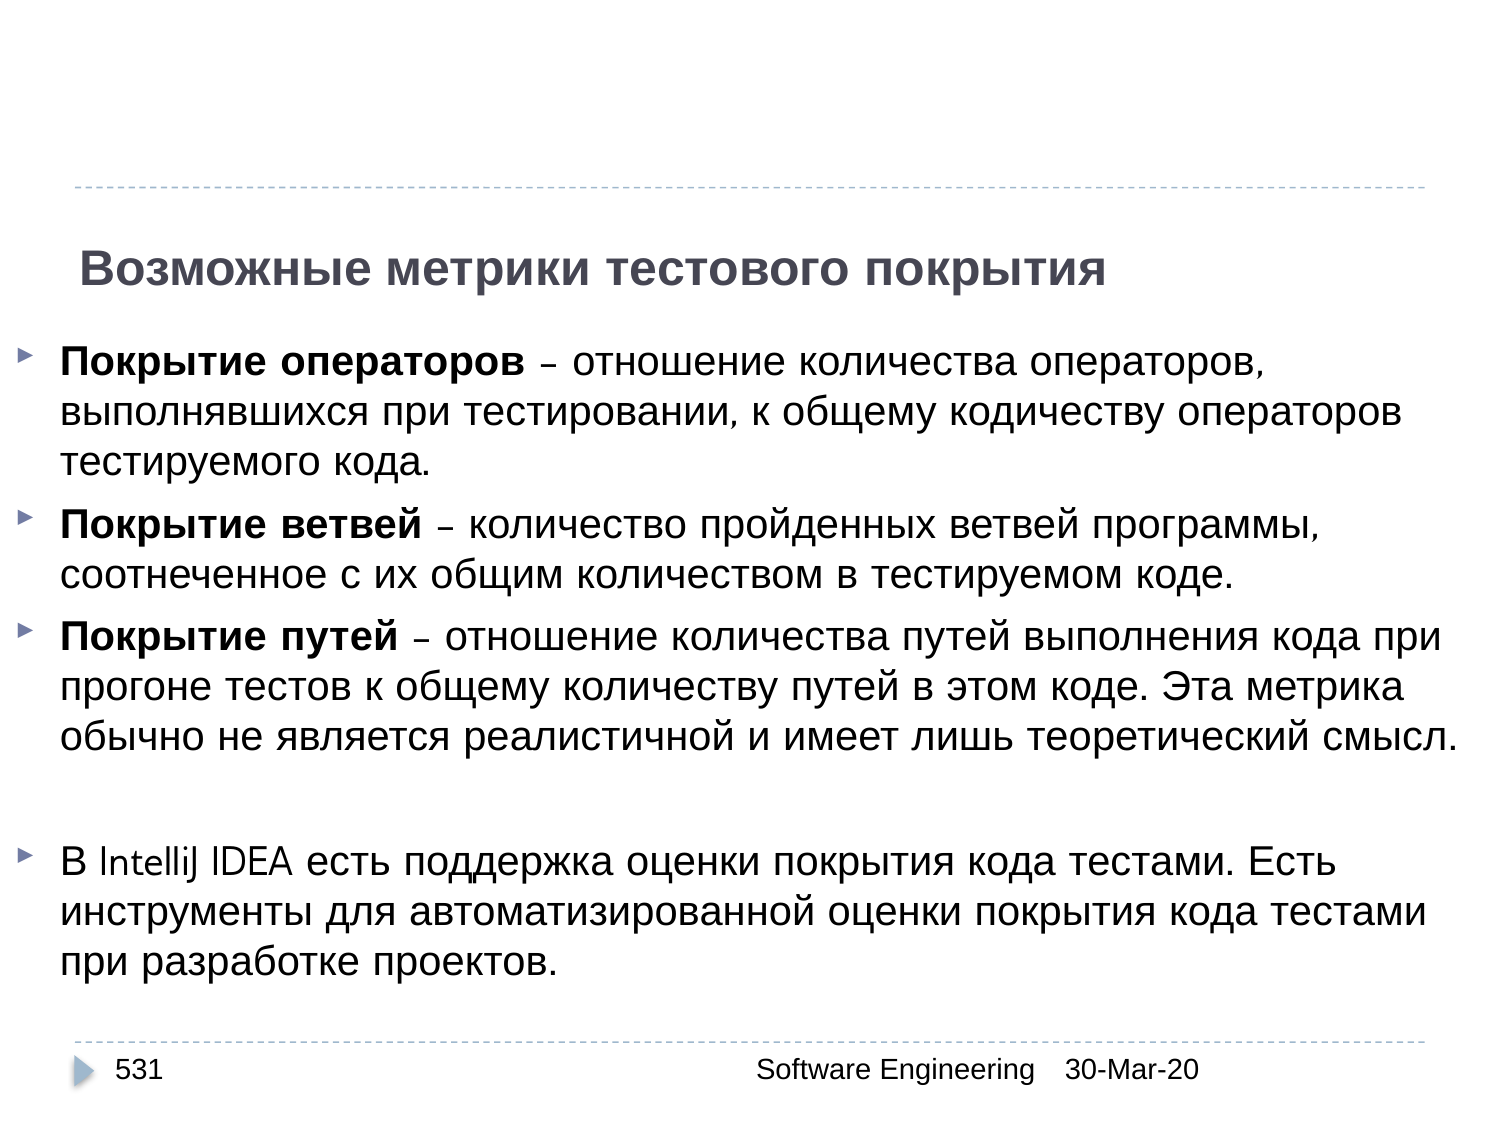

# Возможные метрики тестового покрытия
Покрытие операторов – отношение количества операторов, выполнявшихся при тестировании, к общему кодичеству операторов тестируемого кода.
Покрытие ветвей – количество пройденных ветвей программы, соотнеченное с их общим количеством в тестируемом коде.
Покрытие путей – отношение количества путей выполнения кода при прогоне тестов к общему количеству путей в этом коде. Эта метрика обычно не является реалистичной и имеет лишь теоретический смысл.

В IntelliJ IDEA есть поддержка оценки покрытия кода тестами. Есть инструменты для автоматизированной оценки покрытия кода тестами при разработке проектов.

531
Software Engineering
30-Mar-20